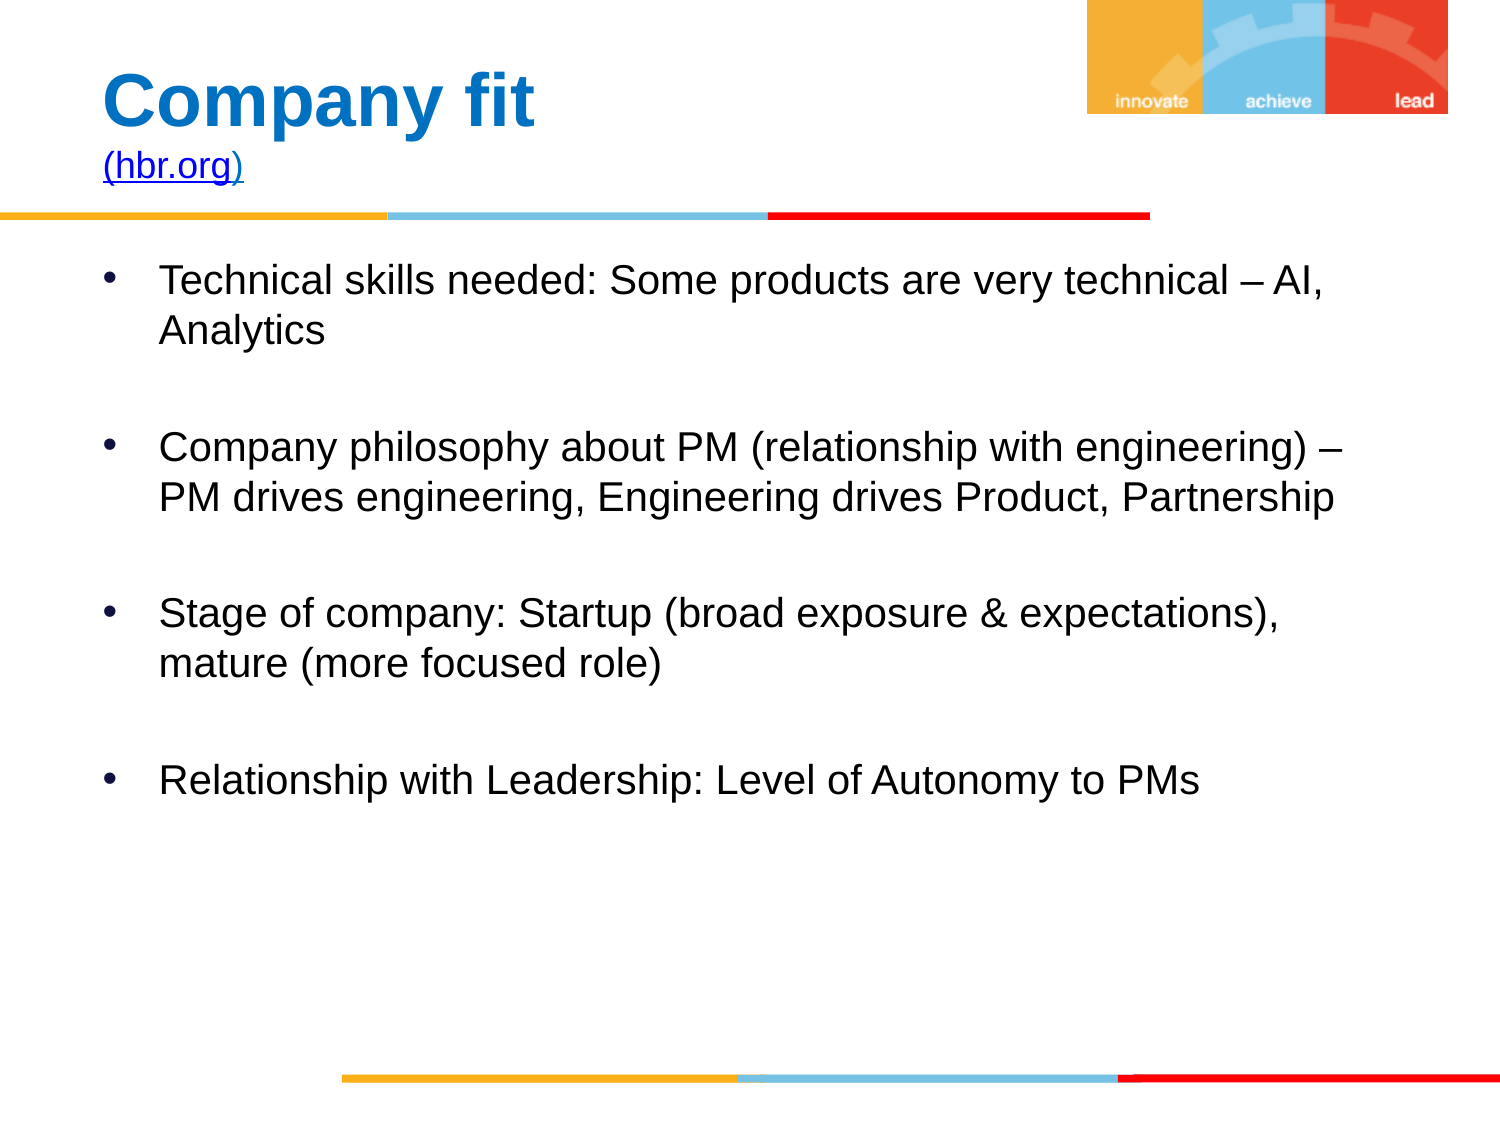

Company fit
(hbr.org)
Technical skills needed: Some products are very technical – AI, Analytics

Company philosophy about PM (relationship with engineering) – PM drives engineering, Engineering drives Product, Partnership

Stage of company: Startup (broad exposure & expectations), mature (more focused role)

Relationship with Leadership: Level of Autonomy to PMs